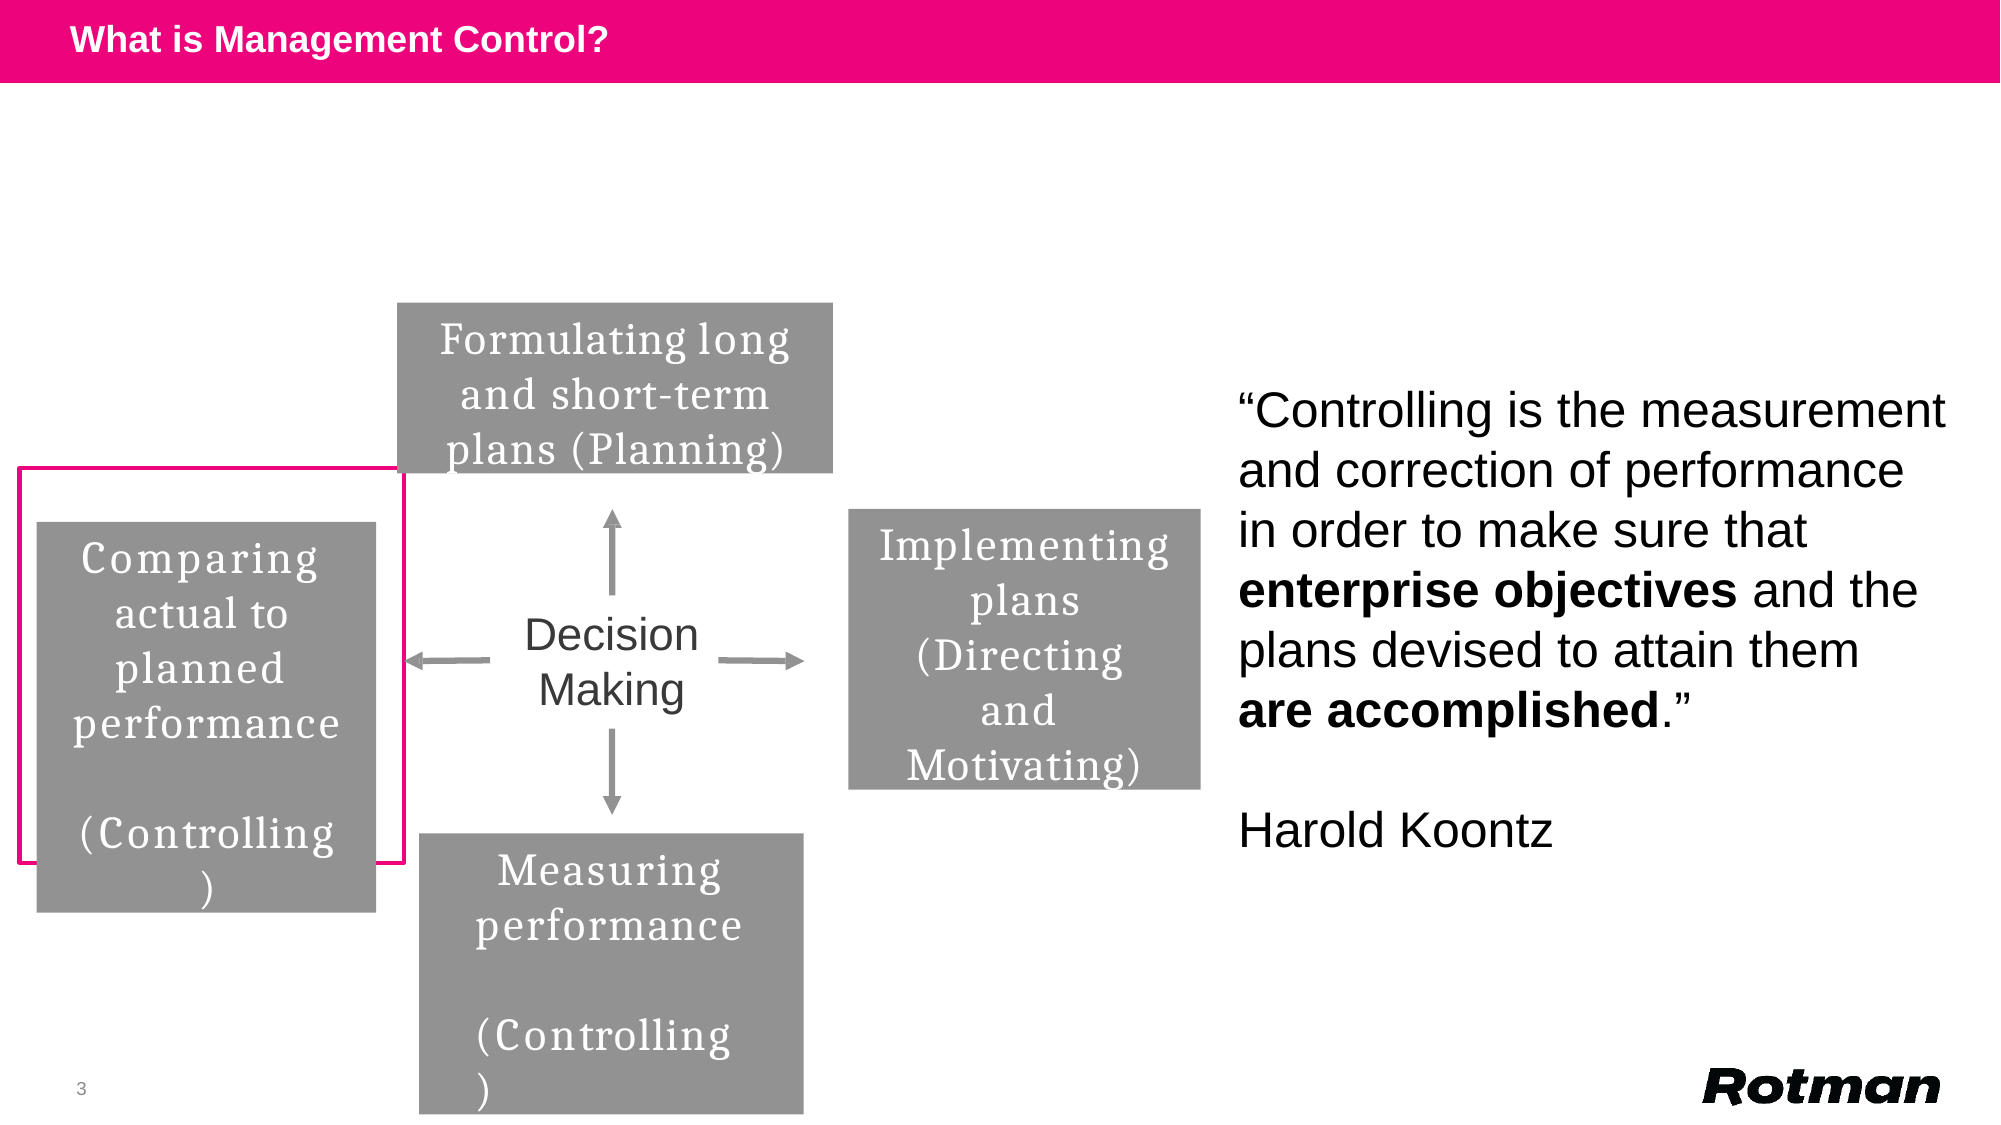

What is Management Control?
How does this relate to last class?
Formulating long  and short-term  plans (Planning)

“Controlling is the measurement and correction of performance in order to make sure that enterprise objectives and the plans devised to attain them are accomplished.”

Harold Koontz

Implementing  plans  (Directing  and  Motivating)

Comparing  actual to  planned  performance  (Controlling)
Decision
Making

Measuring  performance  (Controlling)
3